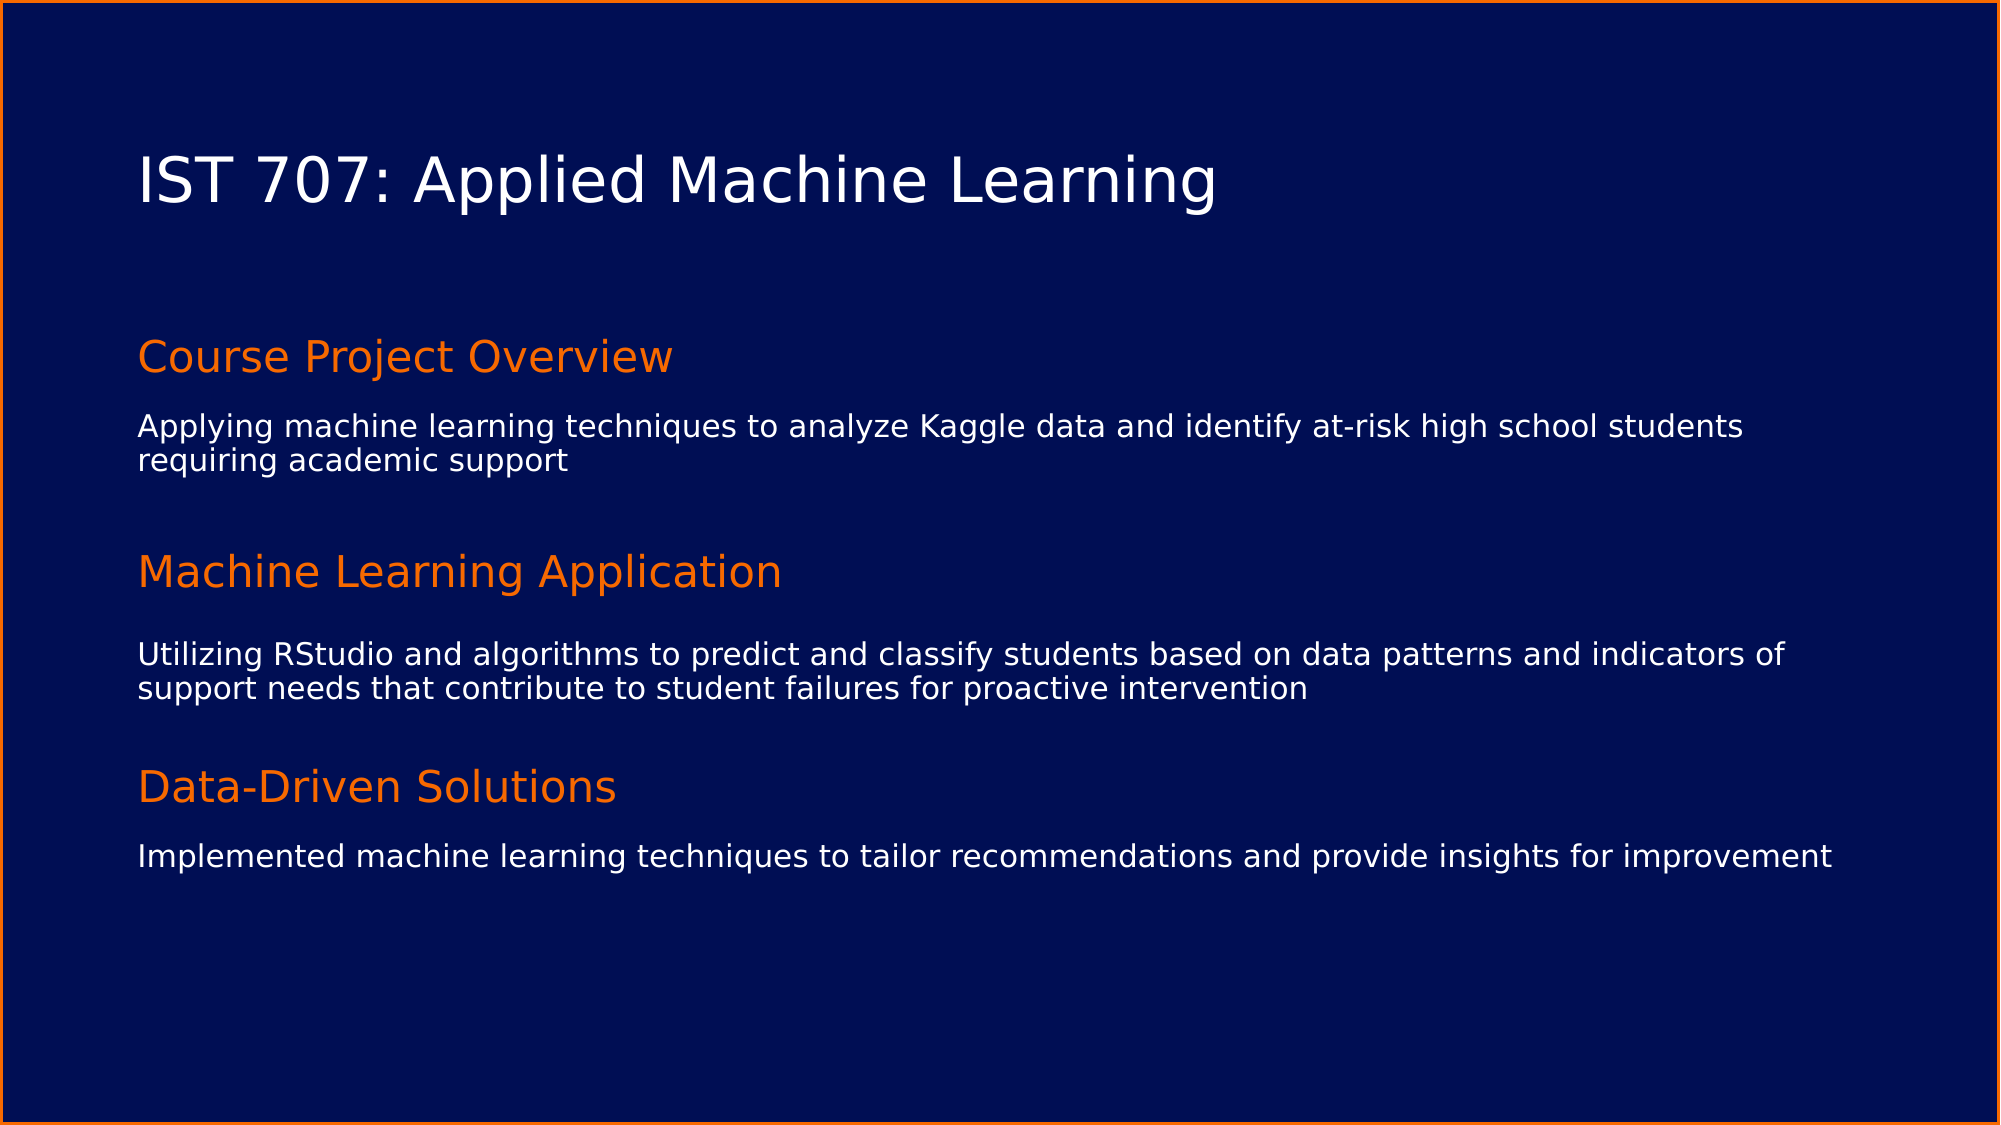

IST 707: Applied Machine Learning

Course Project Overview

Applying machine learning techniques to analyze Kaggle data and identify at-risk high school students requiring academic support

Machine Learning Application
Utilizing RStudio and algorithms to predict and classify students based on data patterns and indicators of support needs that contribute to student failures for proactive intervention
Data-Driven Solutions
Implemented machine learning techniques to tailor recommendations and provide insights for improvement